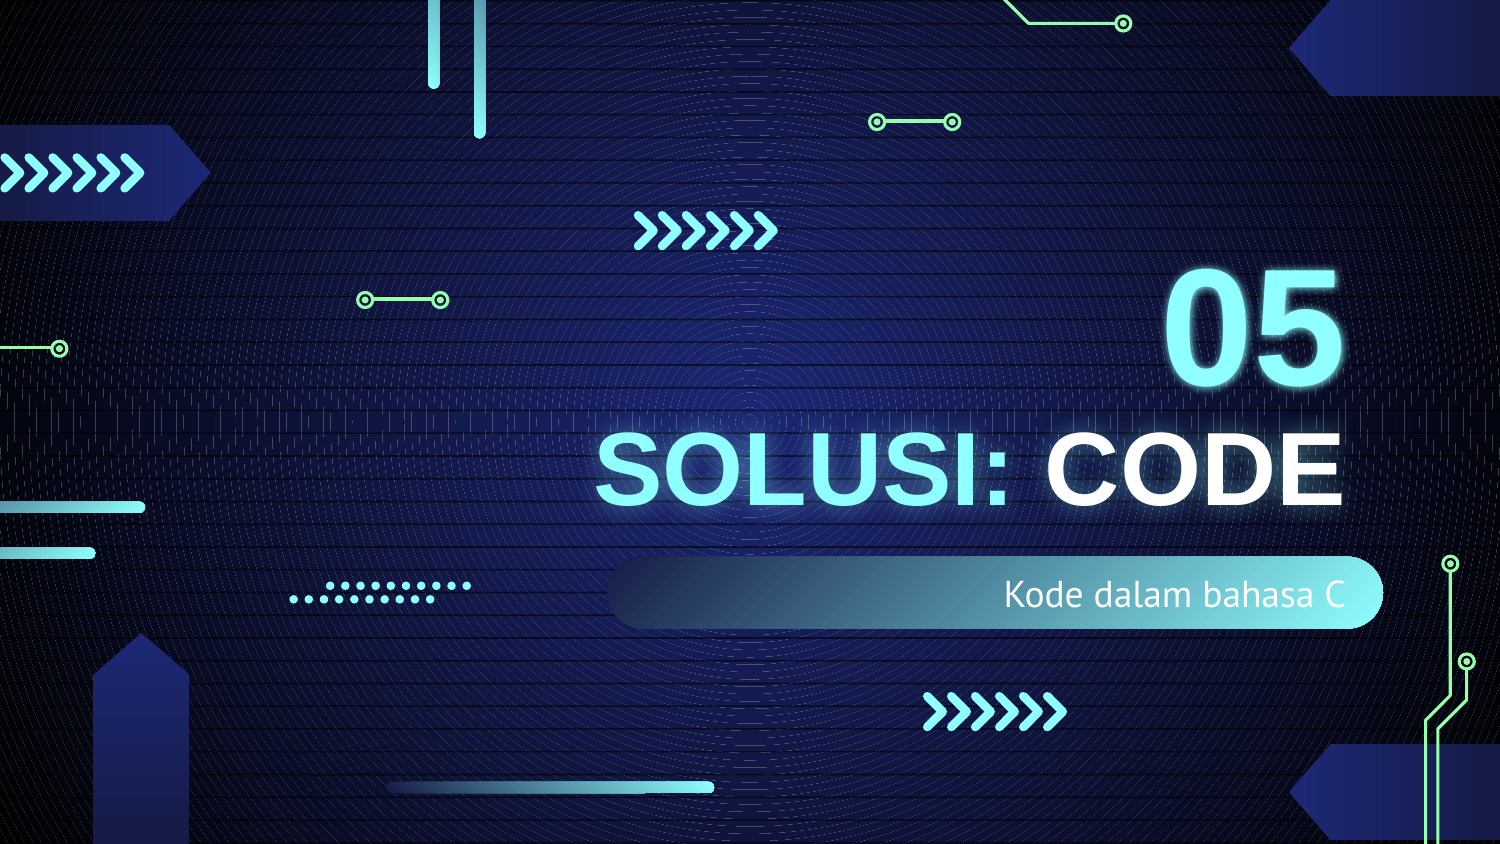

05

# SOLUSI: CODE

Kode dalam bahasa C